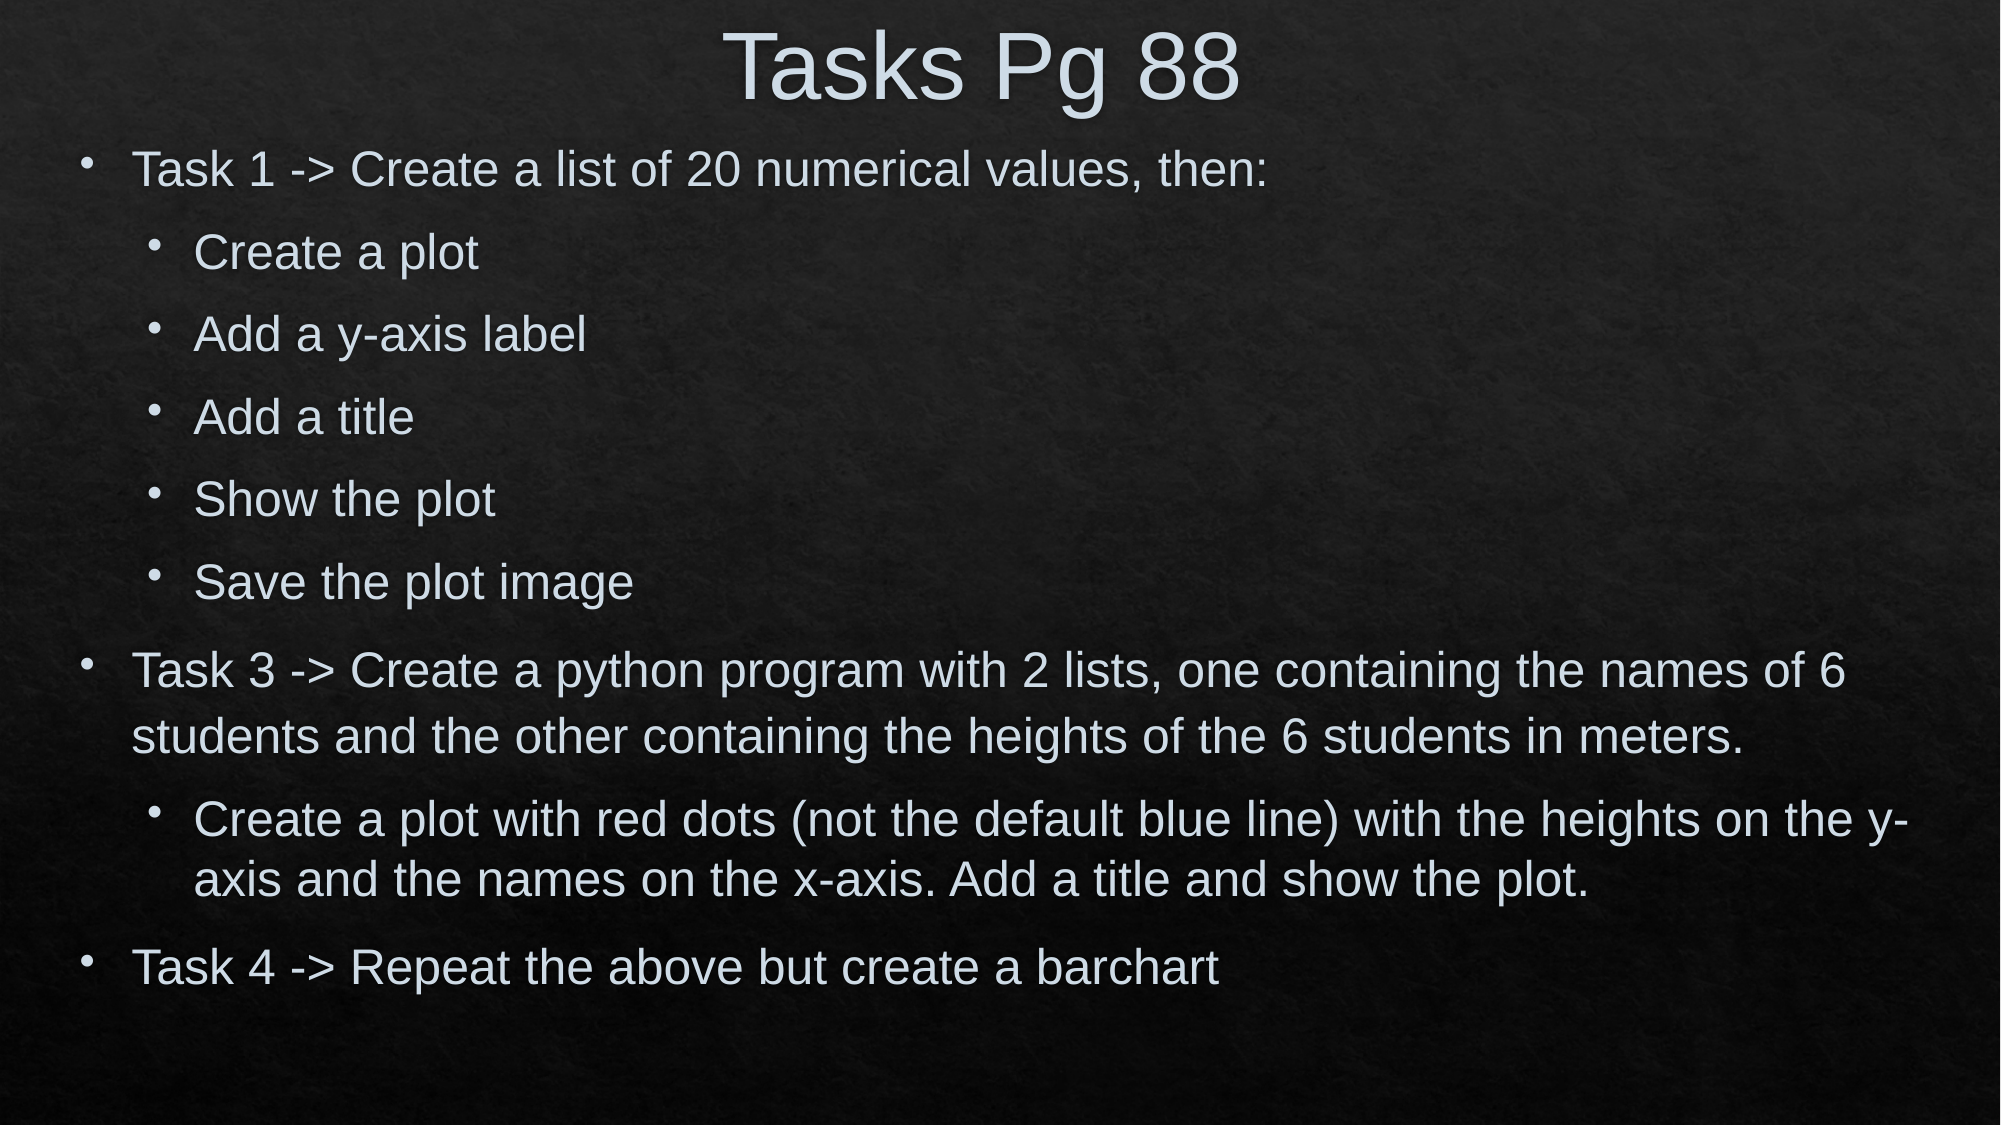

# Tasks Pg 88
Task 1 -> Create a list of 20 numerical values, then:
Create a plot
Add a y-axis label
Add a title
Show the plot
Save the plot image
Task 3 -> Create a python program with 2 lists, one containing the names of 6 students and the other containing the heights of the 6 students in meters.
Create a plot with red dots (not the default blue line) with the heights on the y-axis and the names on the x-axis. Add a title and show the plot.
Task 4 -> Repeat the above but create a barchart